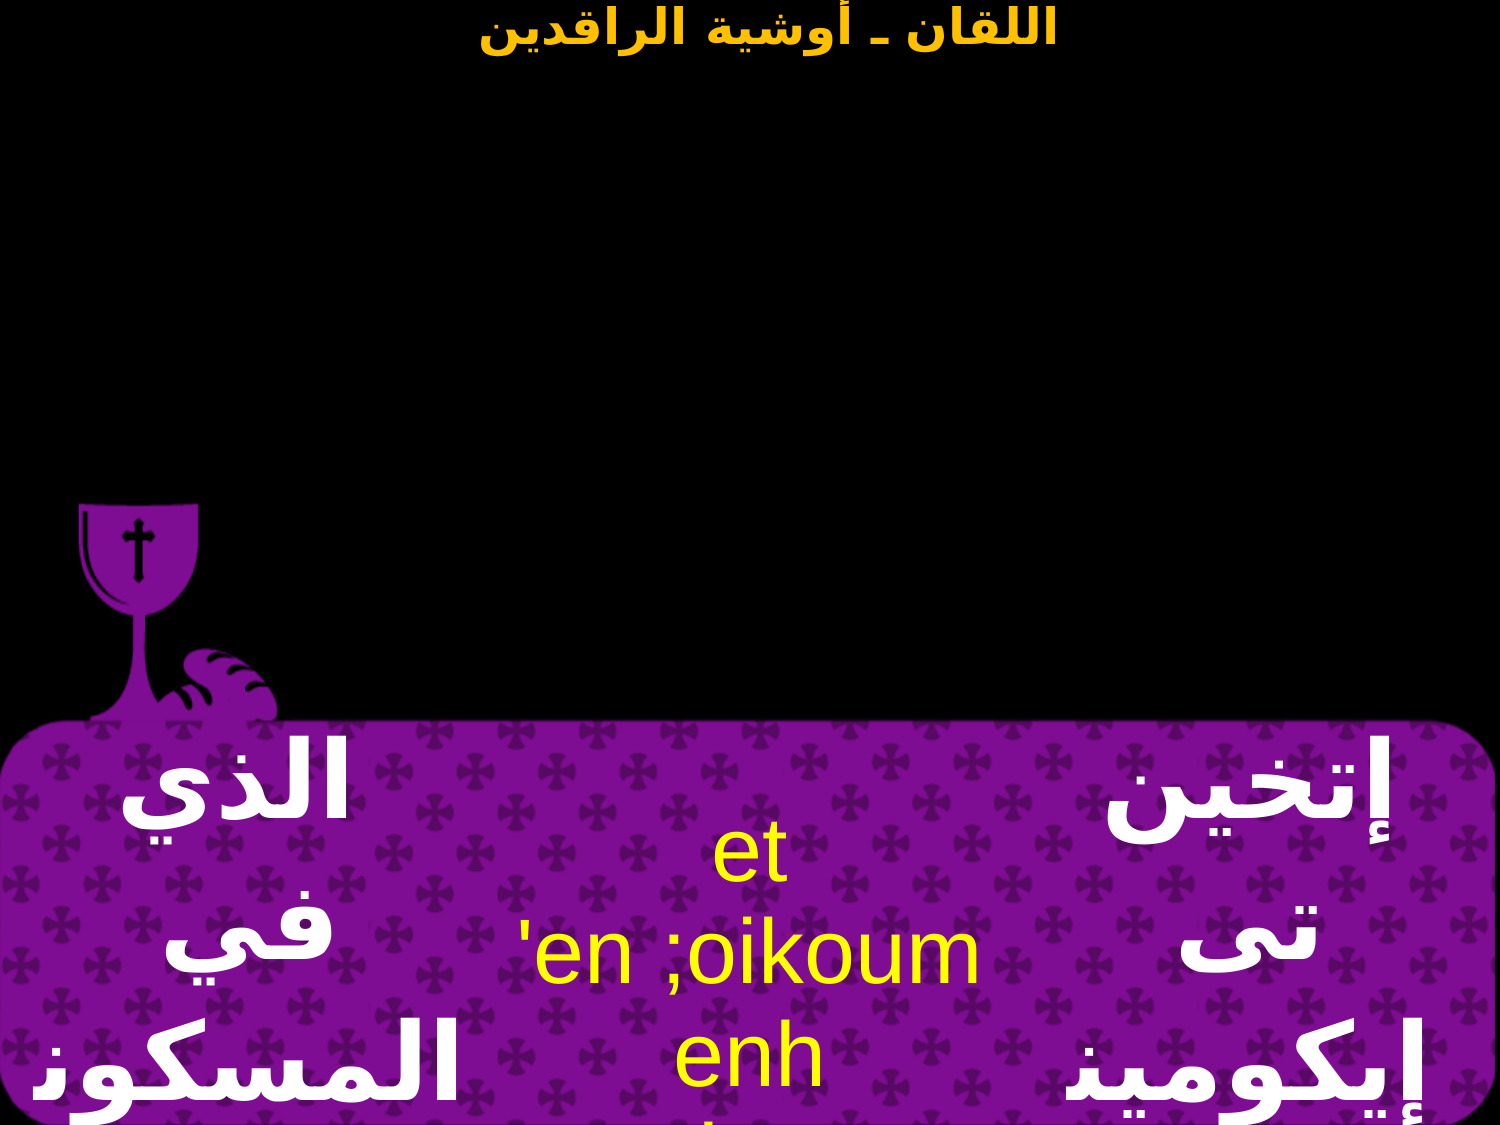

| الذي في المسكونة كلها | et 'en ;oikoumenh thrc | إتخين تى إيكومينى تيرس |
| --- | --- | --- |